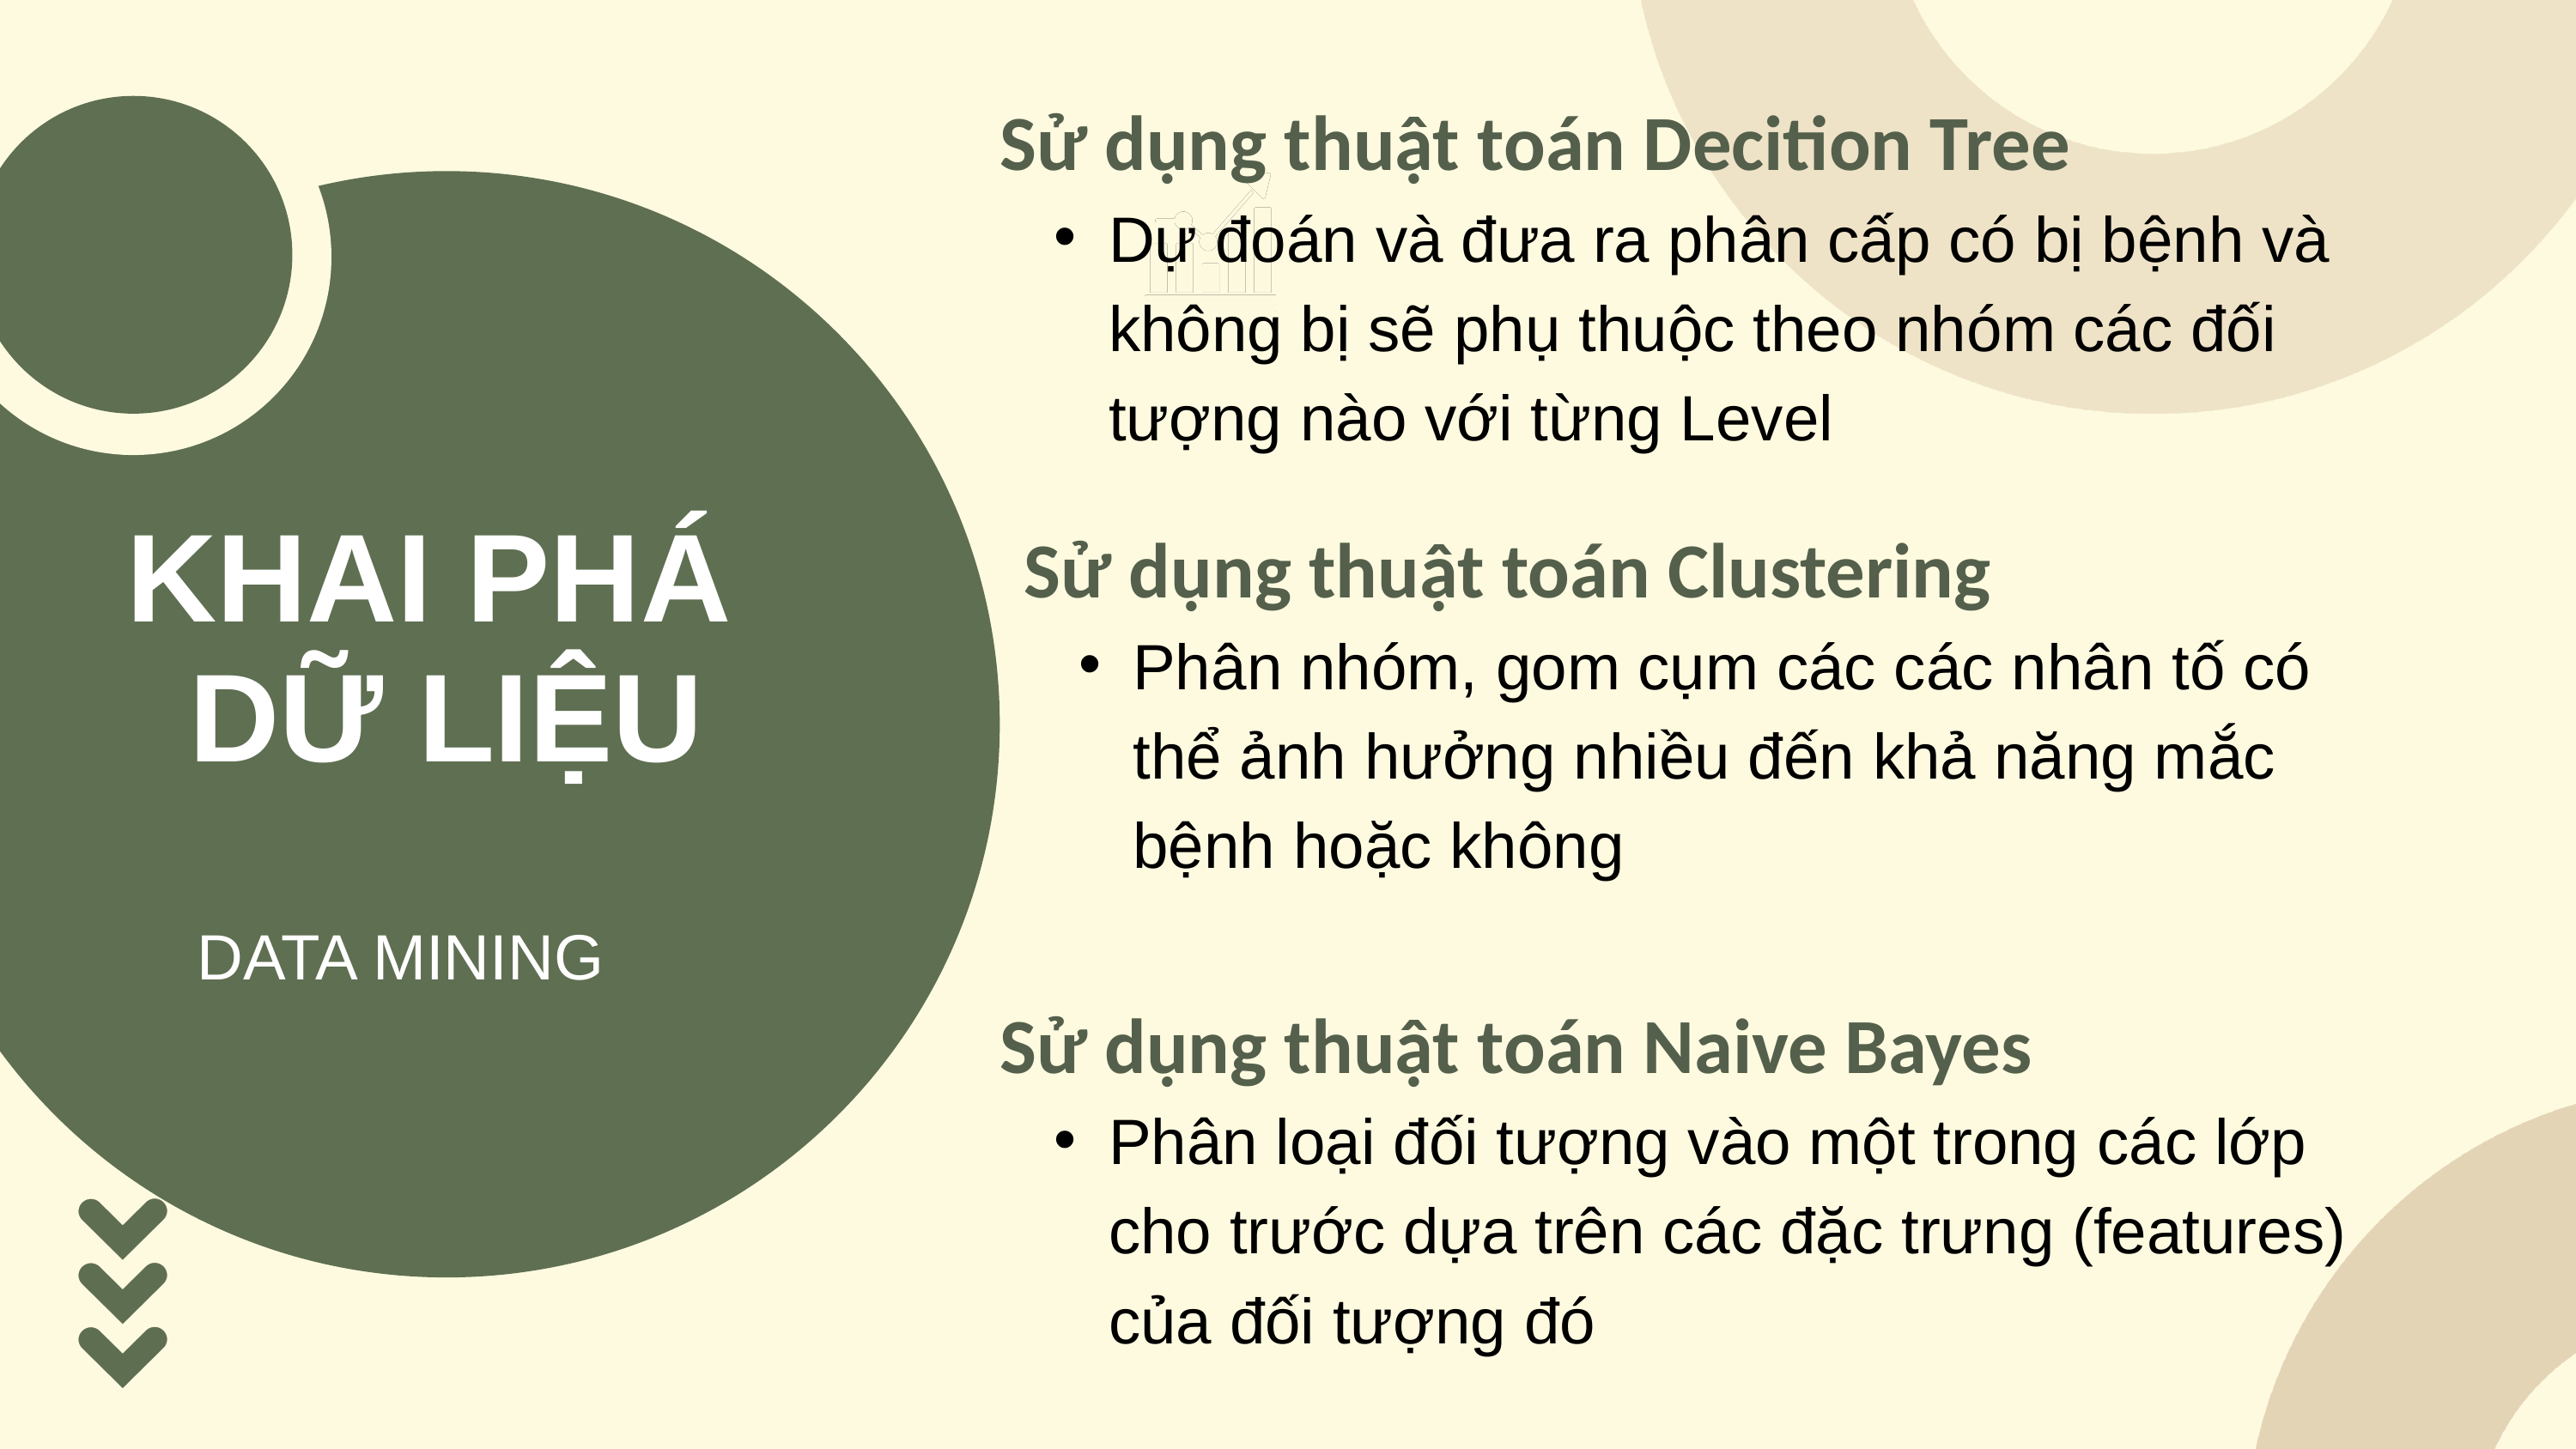

Sử dụng thuật toán Decition Tree
Dự đoán và đưa ra phân cấp có bị bệnh và không bị sẽ phụ thuộc theo nhóm các đối tượng nào với từng Level

KHAI PHÁ
DỮ LIỆU

Sử dụng thuật toán Clustering
Phân nhóm, gom cụm các các nhân tố có thể ảnh hưởng nhiều đến khả năng mắc bệnh hoặc không
DATA MINING
Sử dụng thuật toán Naive Bayes
Phân loại đối tượng vào một trong các lớp cho trước dựa trên các đặc trưng (features) của đối tượng đó